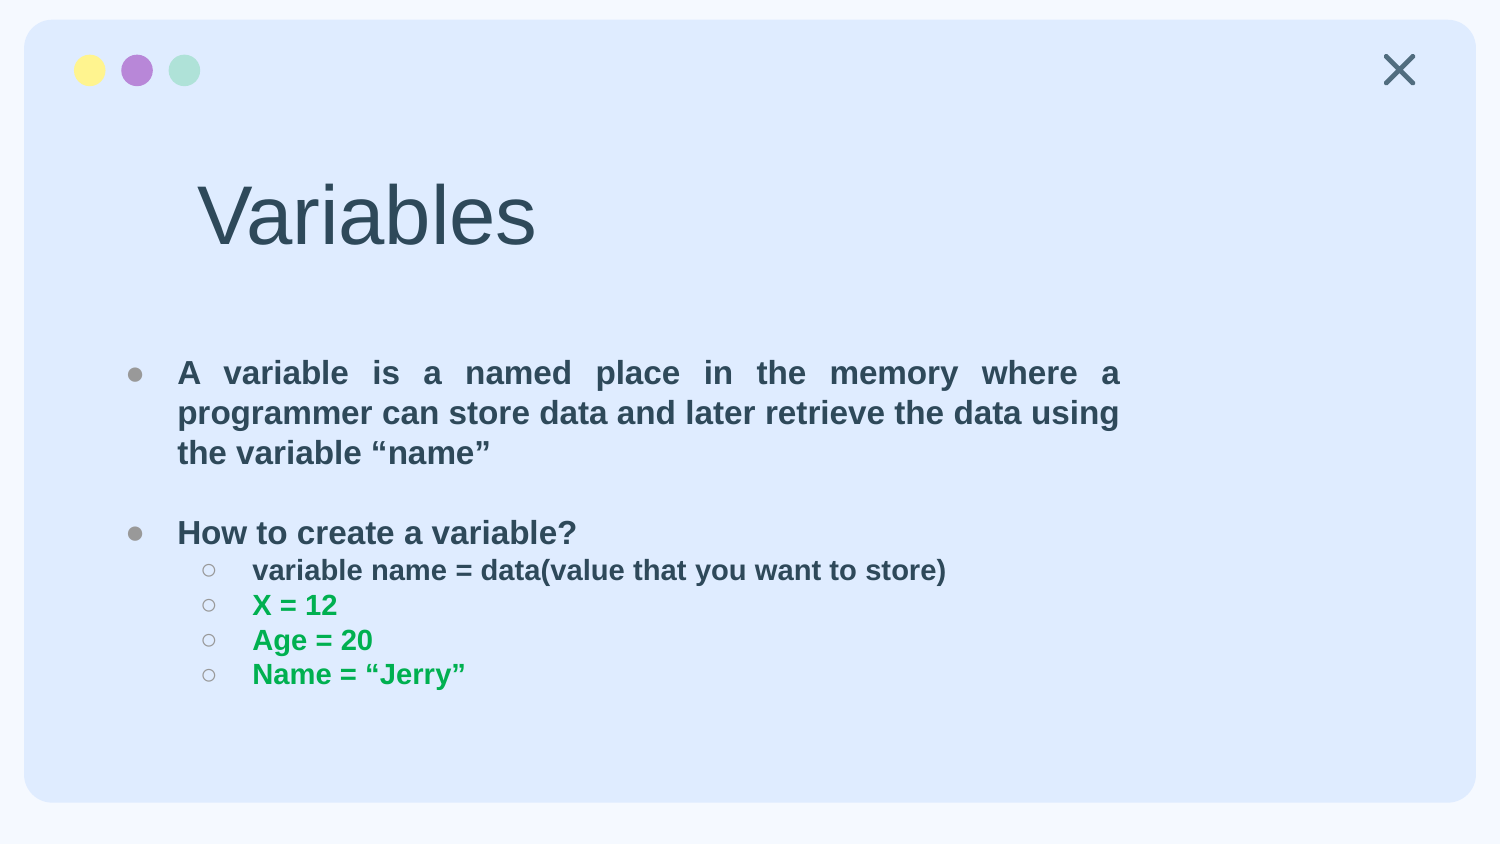

# Variables
A variable is a named place in the memory where a programmer can store data and later retrieve the data using the variable “name”

How to create a variable?
variable name = data(value that you want to store)
X = 12
Age = 20
Name = “Jerry”